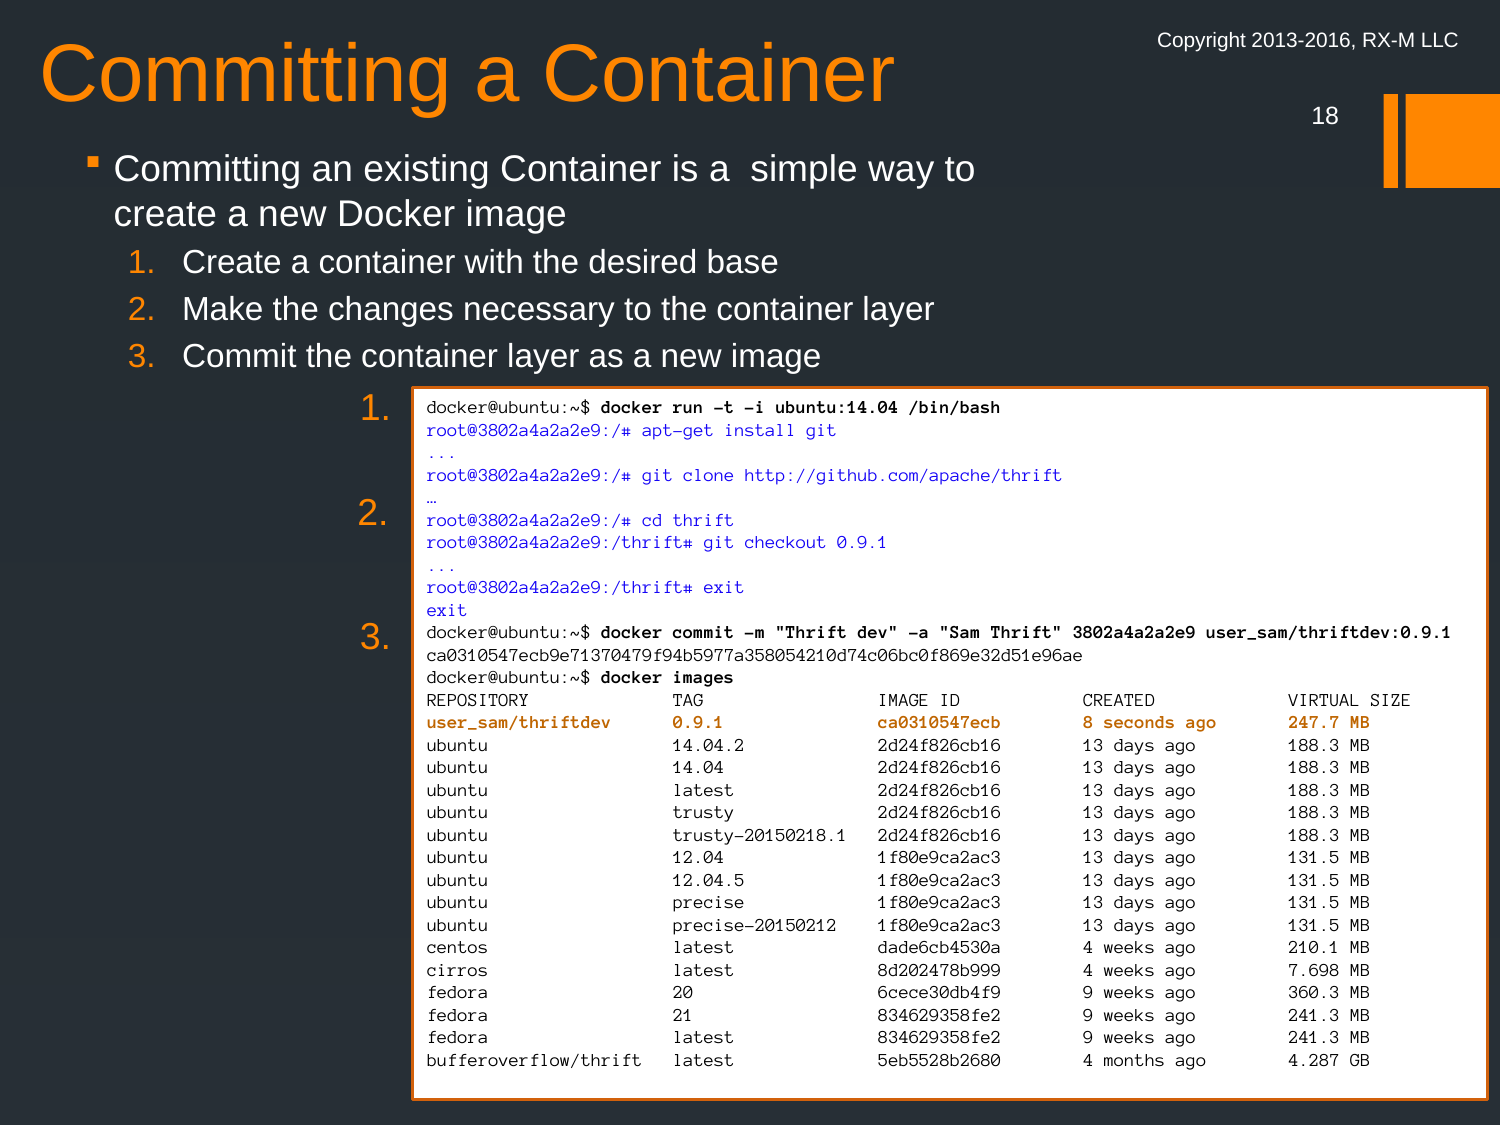

# Committing a Container
Copyright 2013-2016, RX-M LLC
18
Committing an existing Container is a  simple way to create a new Docker image
Create a container with the desired base
Make the changes necessary to the container layer
Commit the container layer as a new image

docker@ubuntu:~$ docker run -t -i ubuntu:14.04 /bin/bash
root@3802a4a2a2e9:/# apt-get install git
...
root@3802a4a2a2e9:/# git clone http://github.com/apache/thrift
…
root@3802a4a2a2e9:/# cd thrift
root@3802a4a2a2e9:/thrift# git checkout 0.9.1
...
root@3802a4a2a2e9:/thrift# exit
exit
docker@ubuntu:~$ docker commit -m "Thrift dev" -a "Sam Thrift" 3802a4a2a2e9 user_sam/thriftdev:0.9.1
ca0310547ecb9e71370479f94b5977a358054210d74c06bc0f869e32d51e96ae
docker@ubuntu:~$ docker images
REPOSITORY              TAG                 IMAGE ID            CREATED             VIRTUAL SIZE
user_sam/thriftdev      0.9.1               ca0310547ecb        8 seconds ago       247.7 MB
ubuntu                  14.04.2             2d24f826cb16        13 days ago         188.3 MB
ubuntu                  14.04               2d24f826cb16        13 days ago         188.3 MB
ubuntu                  latest              2d24f826cb16        13 days ago         188.3 MB
ubuntu                  trusty              2d24f826cb16        13 days ago         188.3 MB
ubuntu                  trusty-20150218.1   2d24f826cb16        13 days ago         188.3 MB
ubuntu                  12.04               1f80e9ca2ac3        13 days ago         131.5 MB
ubuntu                  12.04.5             1f80e9ca2ac3        13 days ago         131.5 MB
ubuntu                  precise             1f80e9ca2ac3        13 days ago         131.5 MB
ubuntu                  precise-20150212    1f80e9ca2ac3        13 days ago         131.5 MB
centos                  latest              dade6cb4530a        4 weeks ago         210.1 MB
cirros                  latest              8d202478b999        4 weeks ago         7.698 MB
fedora                  20                  6cece30db4f9        9 weeks ago         360.3 MB
fedora                  21                  834629358fe2        9 weeks ago         241.3 MB
fedora                  latest              834629358fe2        9 weeks ago         241.3 MB
bufferoverflow/thrift   latest              5eb5528b2680        4 months ago        4.287 GB